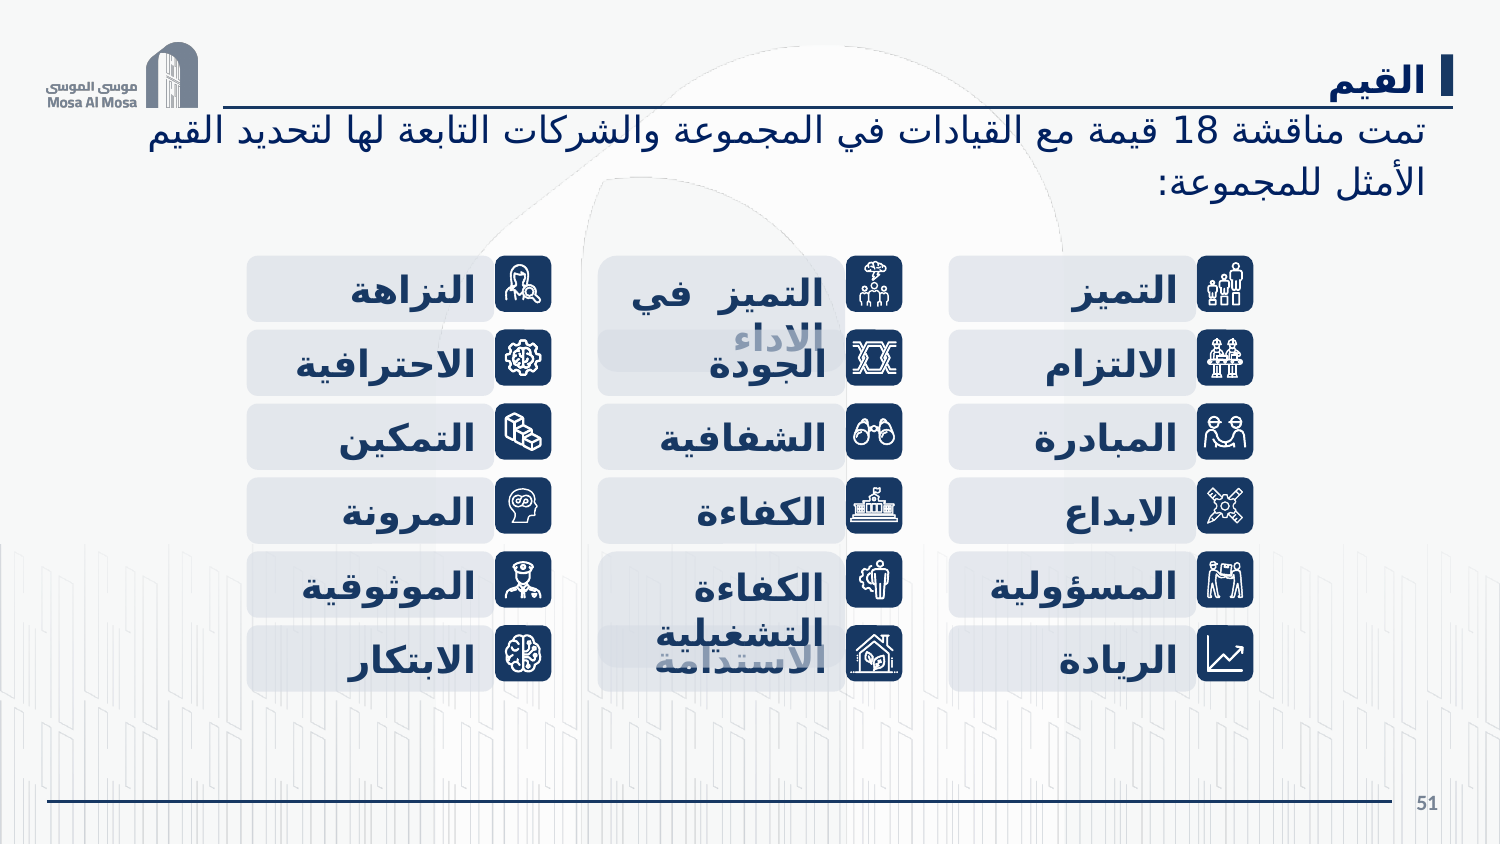

القيم
تمت مناقشة 18 قيمة مع القيادات في المجموعة والشركات التابعة لها لتحديد القيم الأمثل للمجموعة:
النزاهة

التميز  في الاداء

التميز

الاحترافية

الجودة

الالتزام

التمكين

الشفافية

المبادرة

المرونة

الكفاءة

الابداع

الموثوقية

الكفاءة التشغيلية

المسؤولية

الابتكار

الاستدامة

الريادة

51